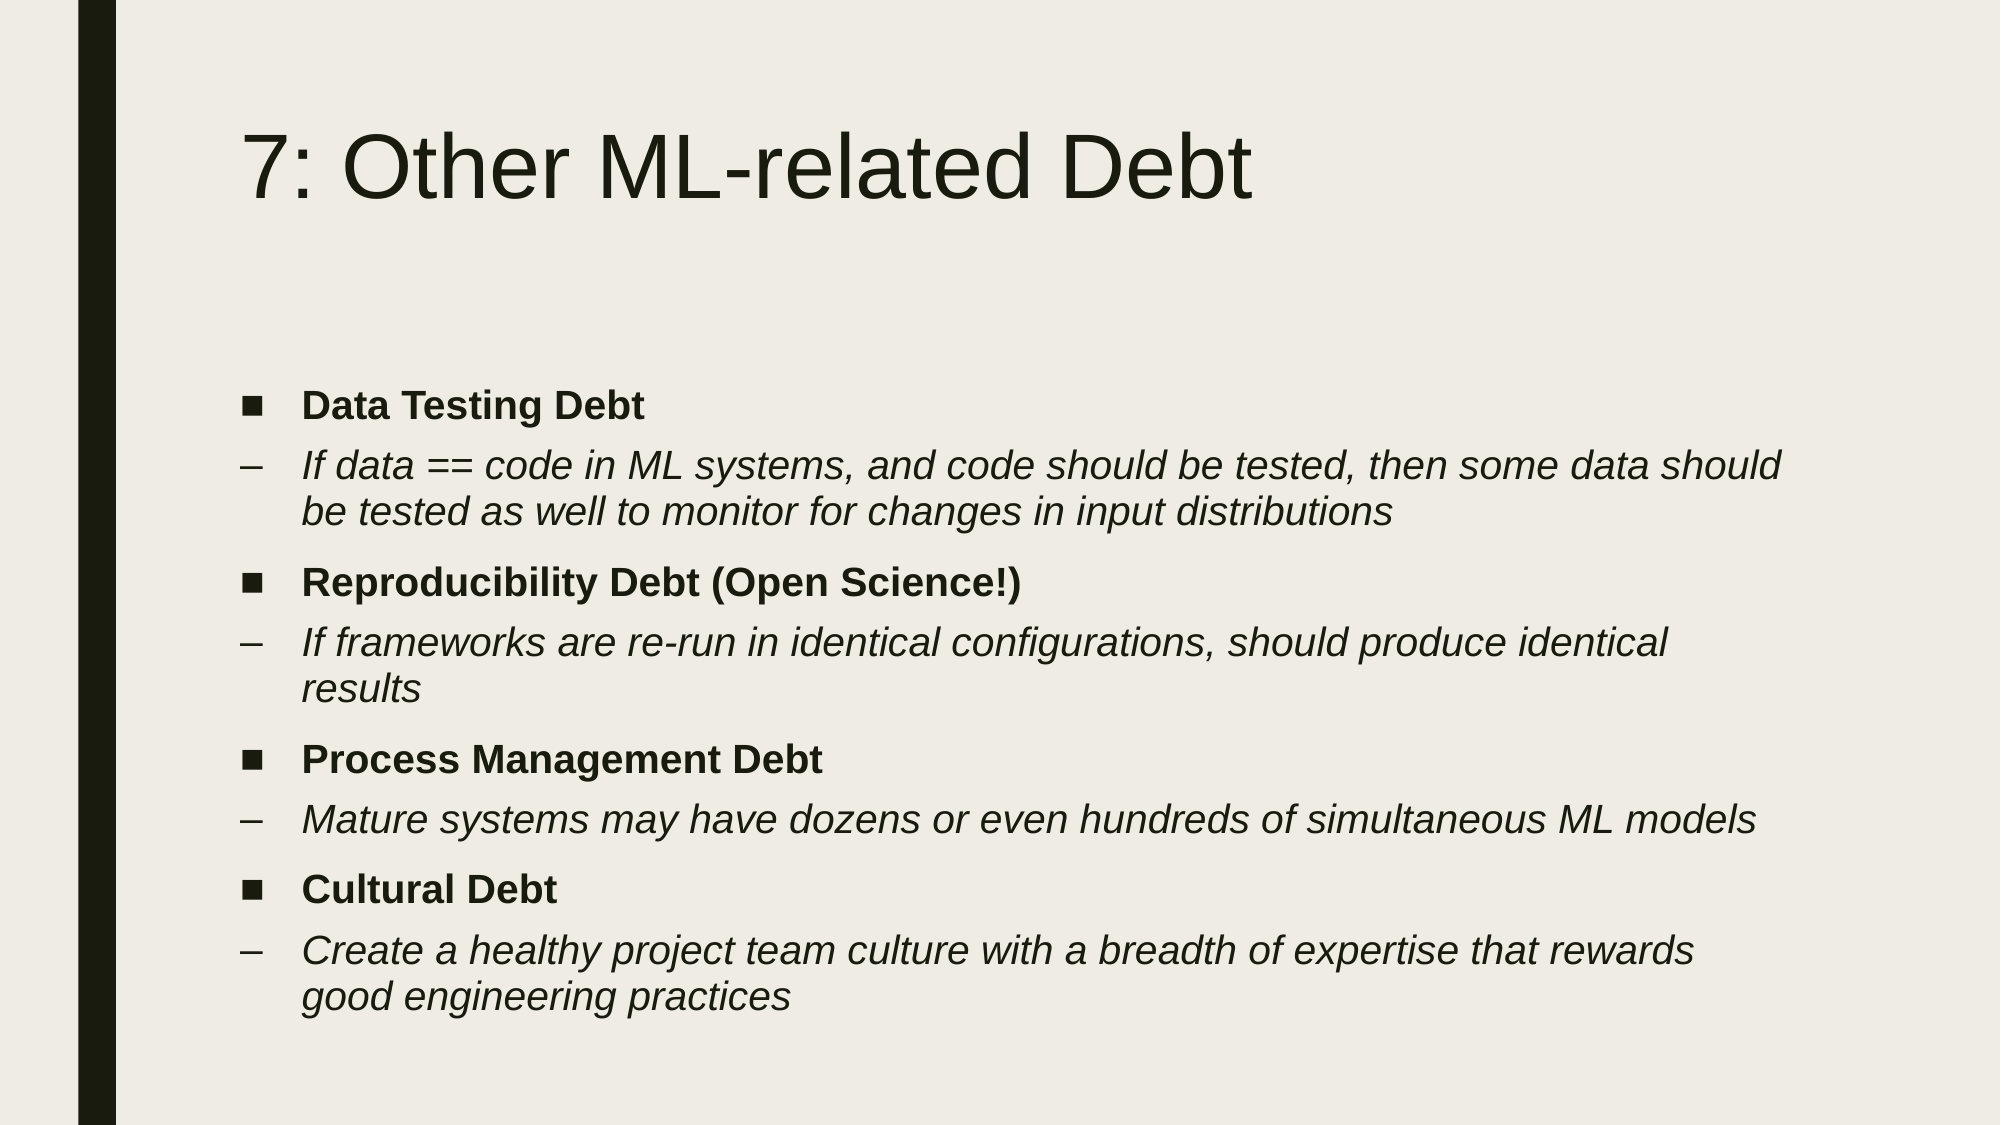

# 7: Other ML-related Debt
Data Testing Debt
If data == code in ML systems, and code should be tested, then some data should be tested as well to monitor for changes in input distributions
Reproducibility Debt (Open Science!)
If frameworks are re-run in identical configurations, should produce identical results
Process Management Debt
Mature systems may have dozens or even hundreds of simultaneous ML models
Cultural Debt
Create a healthy project team culture with a breadth of expertise that rewards good engineering practices